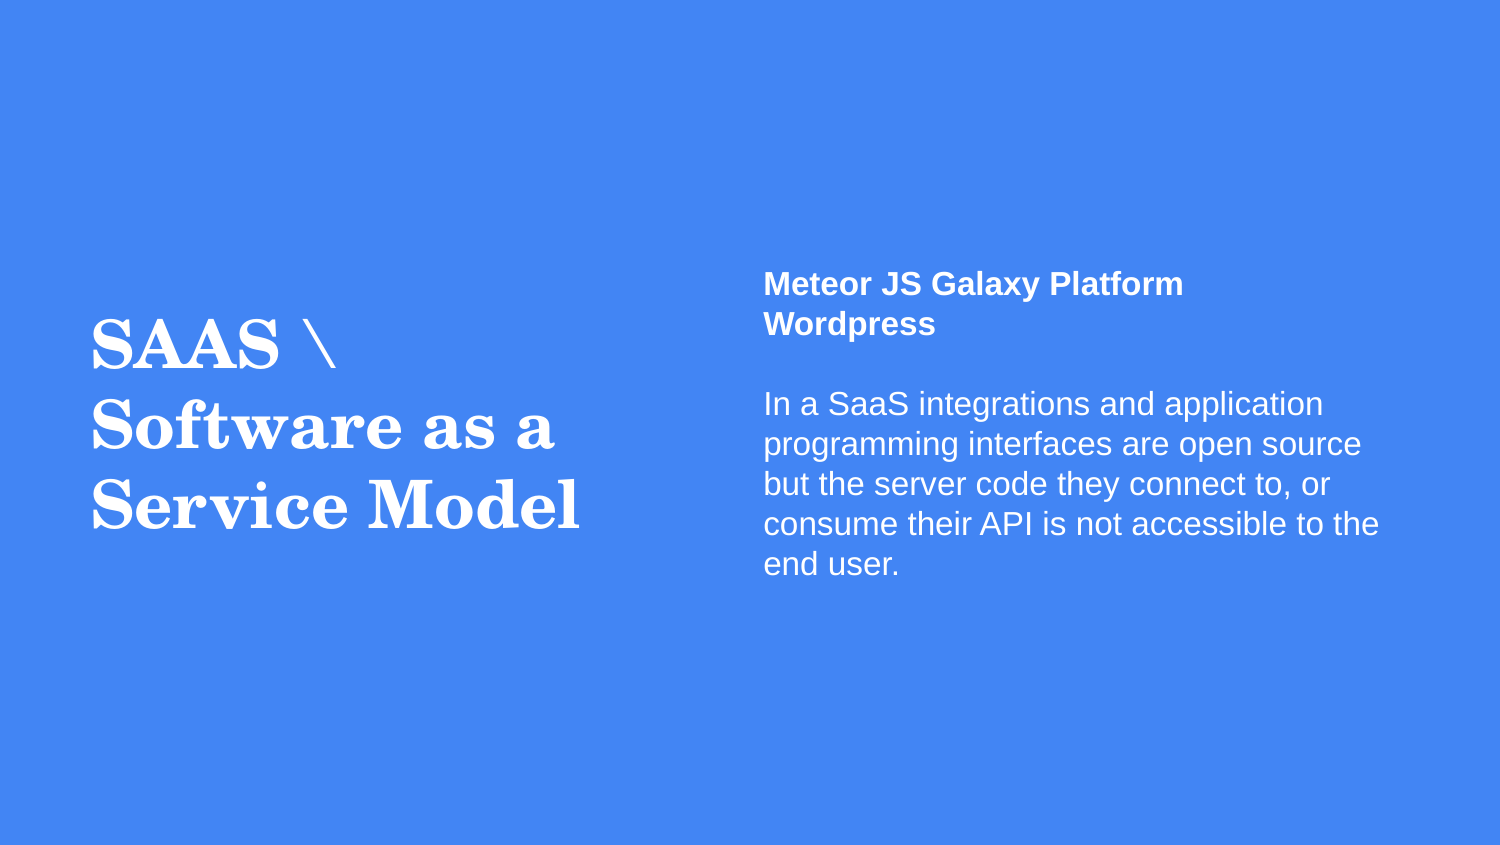

Meteor JS Galaxy Platform
Wordpress

In a SaaS integrations and application programming interfaces are open source but the server code they connect to, or consume their API is not accessible to the end user.
SAAS \ Software as a Service Model